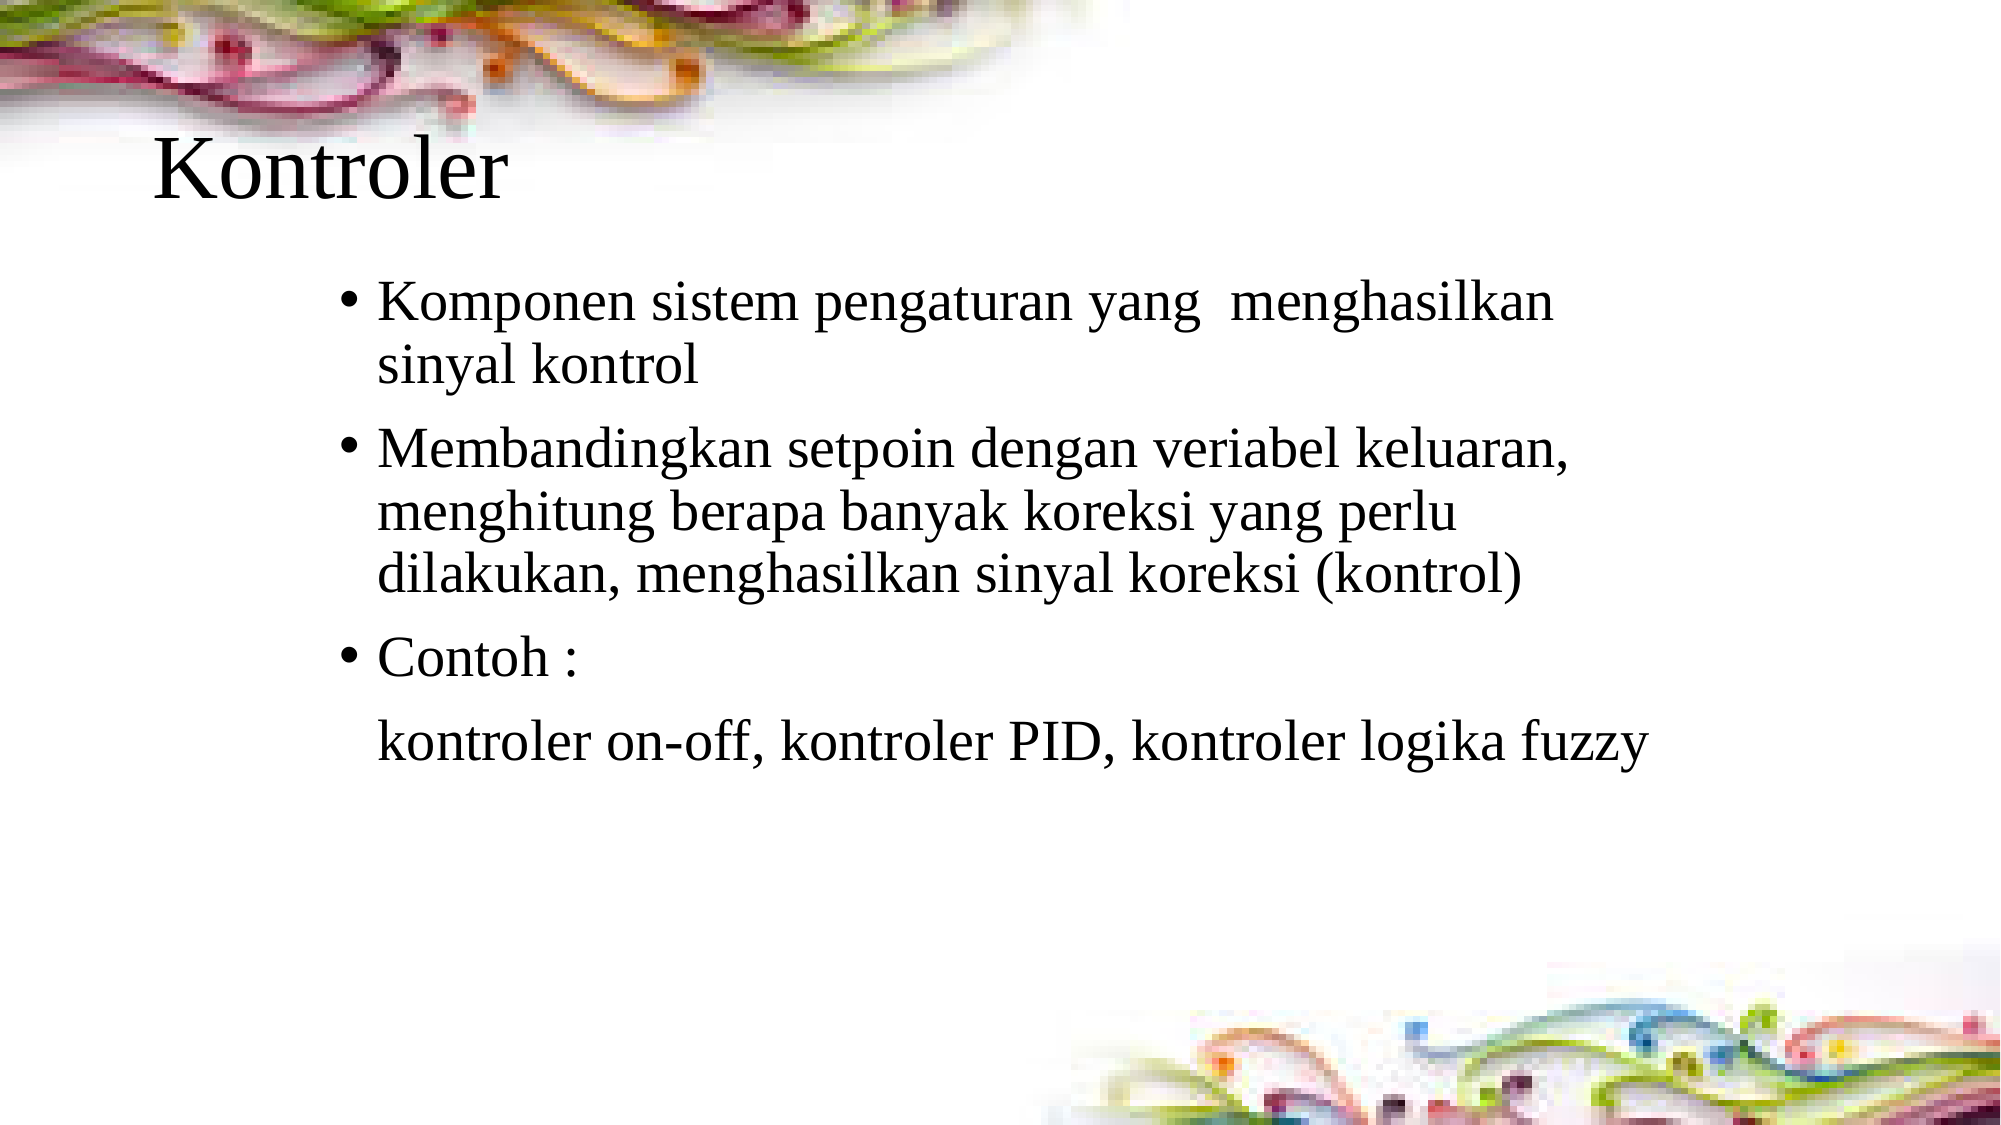

# Kontroler
Komponen sistem pengaturan yang  menghasilkan sinyal kontrol
Membandingkan setpoin dengan veriabel keluaran, menghitung berapa banyak koreksi yang perlu dilakukan, menghasilkan sinyal koreksi (kontrol)
Contoh :
	kontroler on-off, kontroler PID, kontroler logika fuzzy